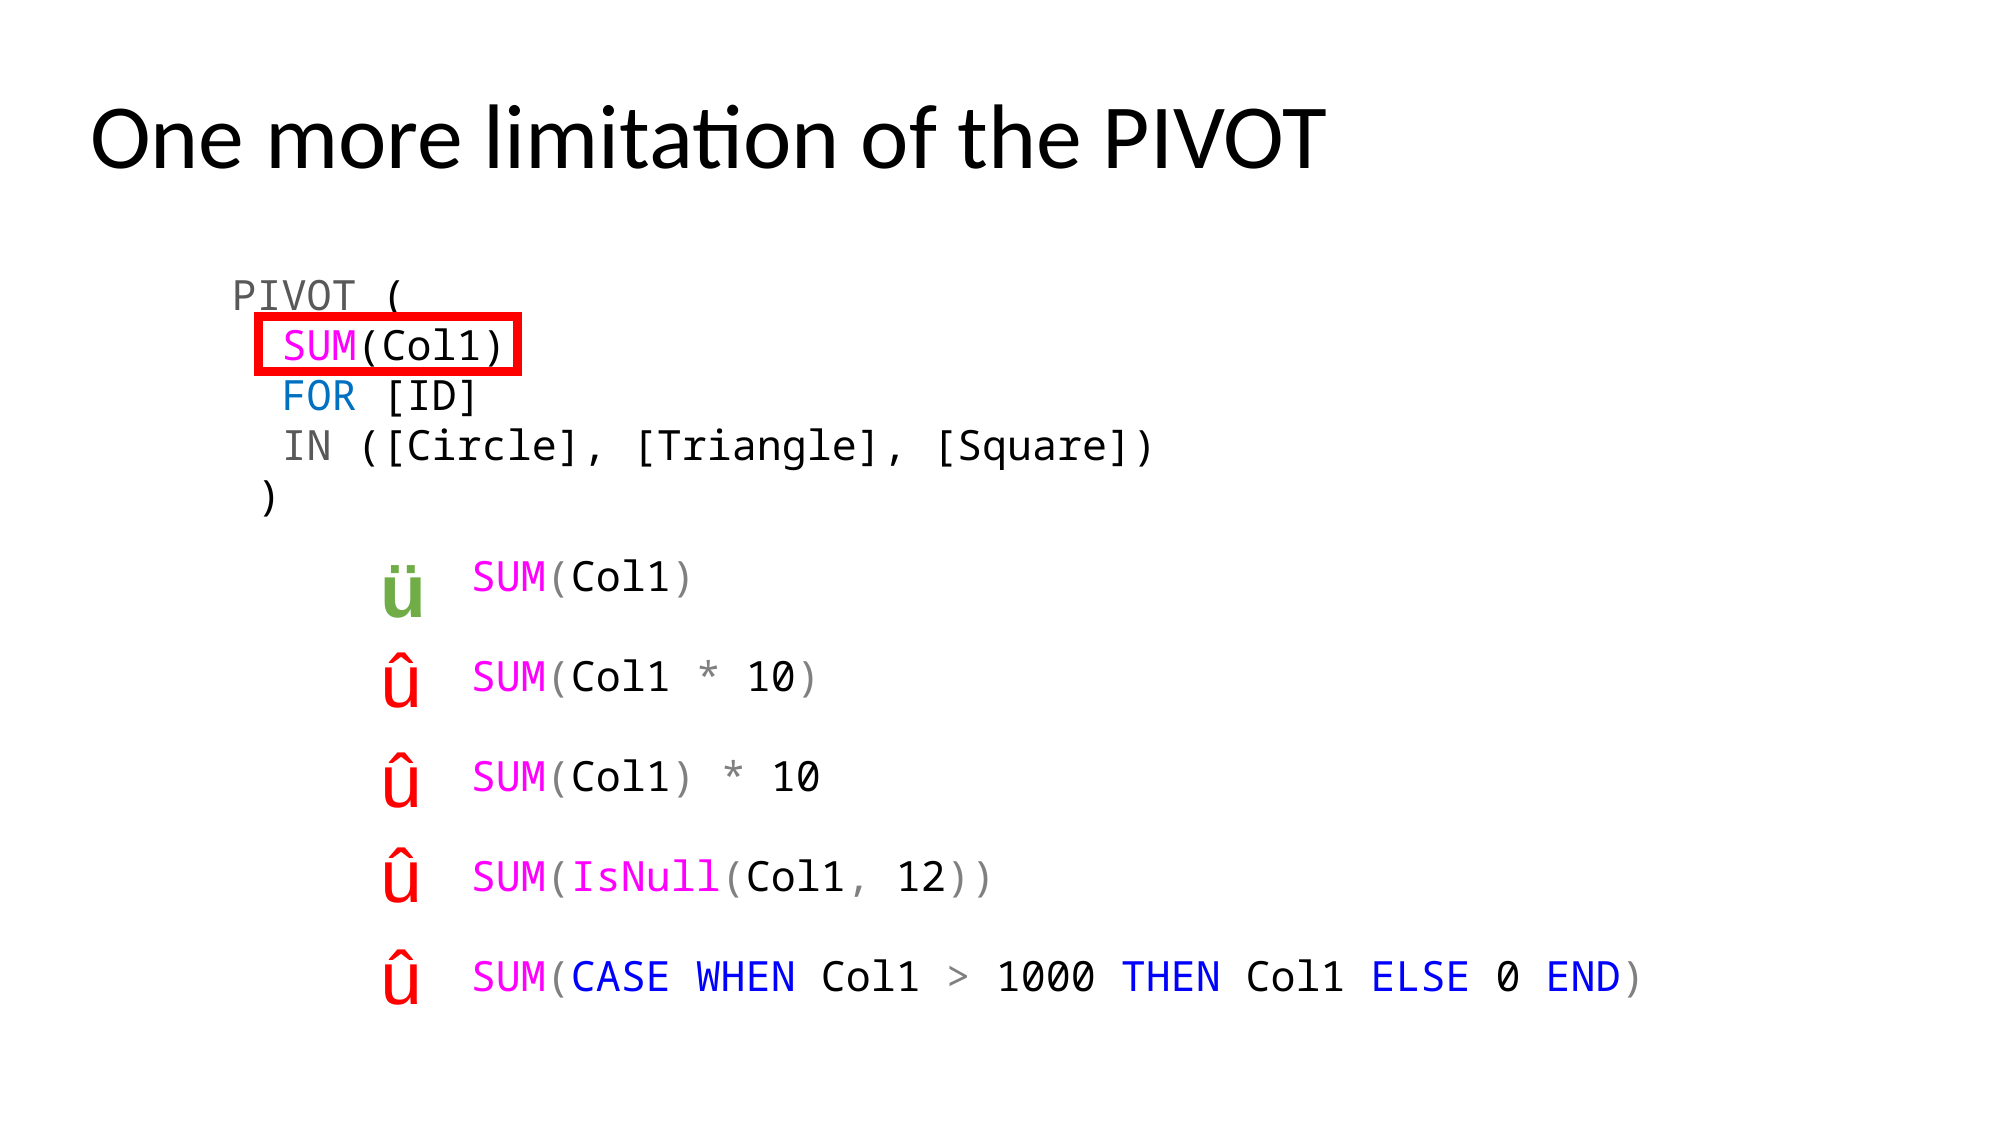

# One more limitation of the PIVOT
PIVOT (
  SUM(Col1)
  FOR [ID]
  IN ([Circle], [Triangle], [Square])
 )

ü
û

û

û

û
 SUM(Col1)

 SUM(Col1 * 10)

 SUM(Col1) * 10

 SUM(IsNull(Col1, 12))

 SUM(CASE WHEN Col1 > 1000 THEN Col1 ELSE 0 END)